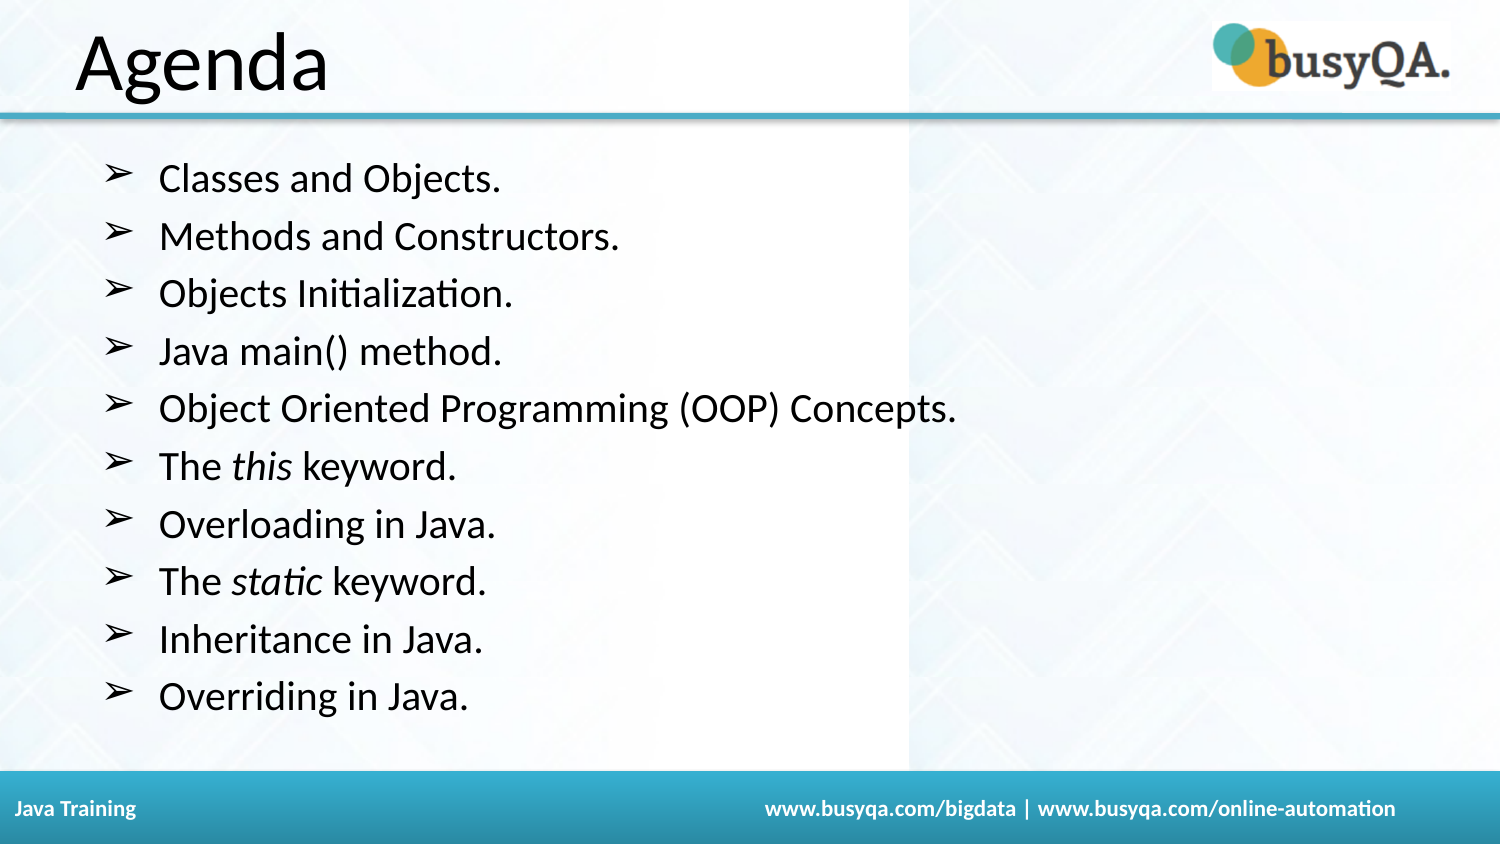

Agenda
Classes and Objects.
Methods and Constructors.
Objects Initialization.
Java main() method.
Object Oriented Programming (OOP) Concepts.
The this keyword.
Overloading in Java.
The static keyword.
Inheritance in Java.
Overriding in Java.